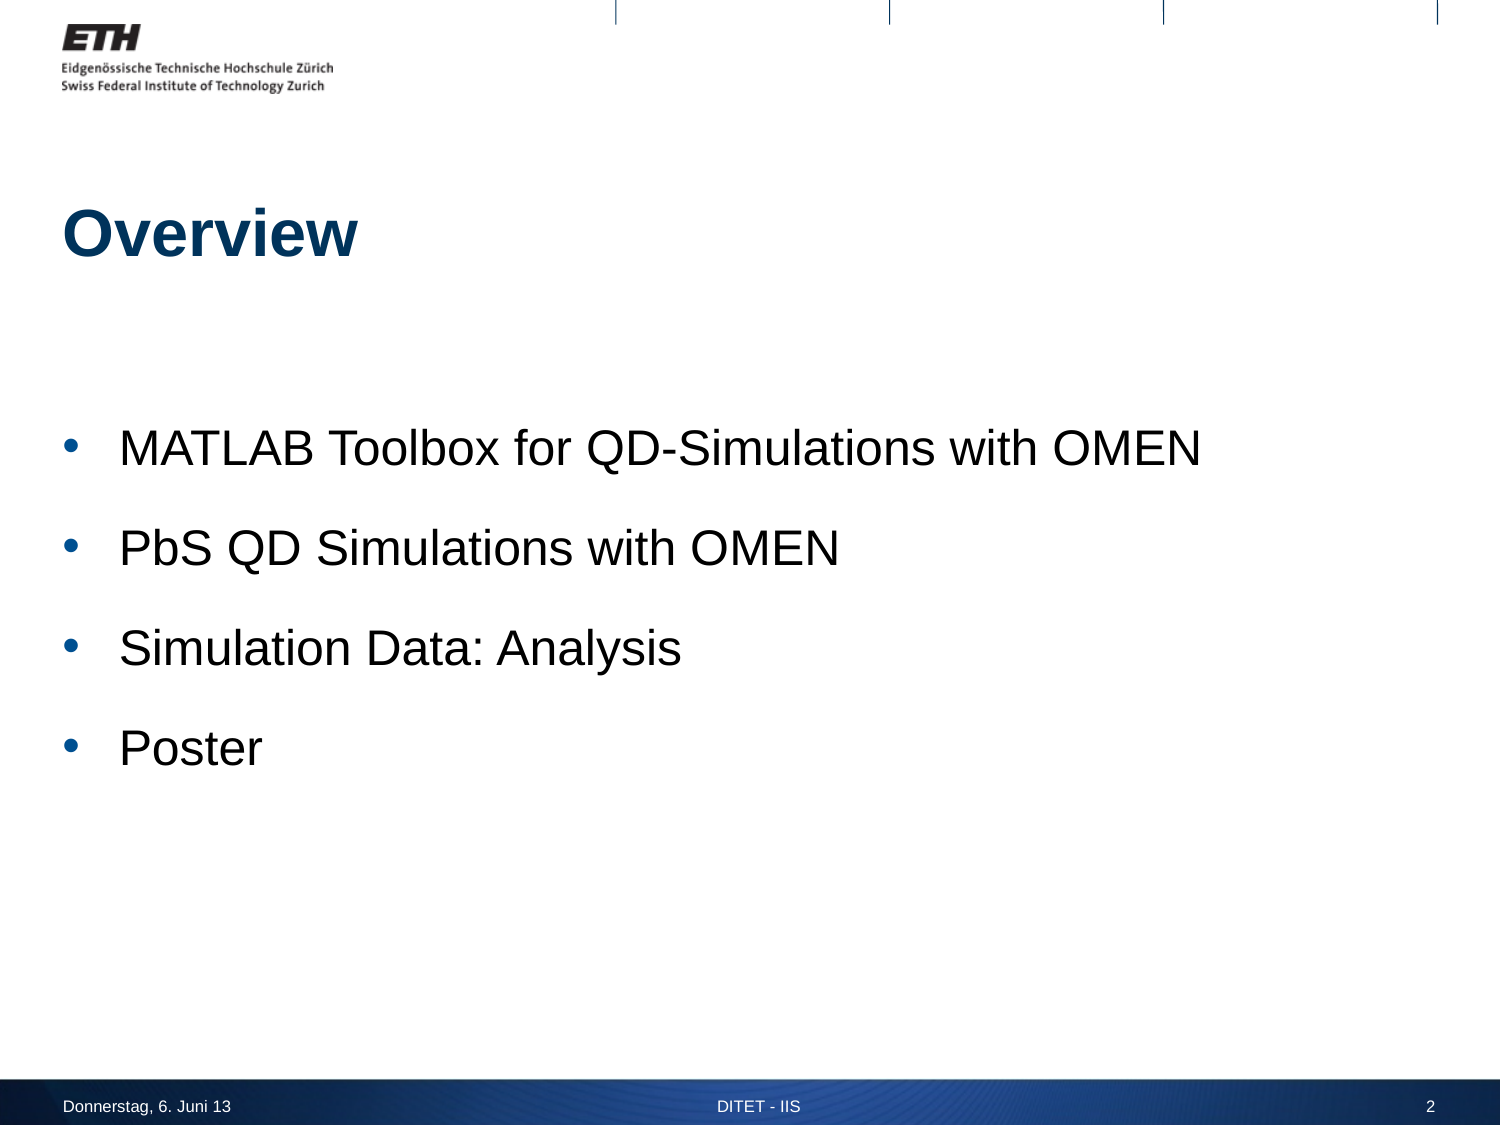

# Overview
MATLAB Toolbox for QD-Simulations with OMEN
PbS QD Simulations with OMEN
Simulation Data: Analysis
Poster

Donnerstag, 6. Juni 13
DITET - IIS
2